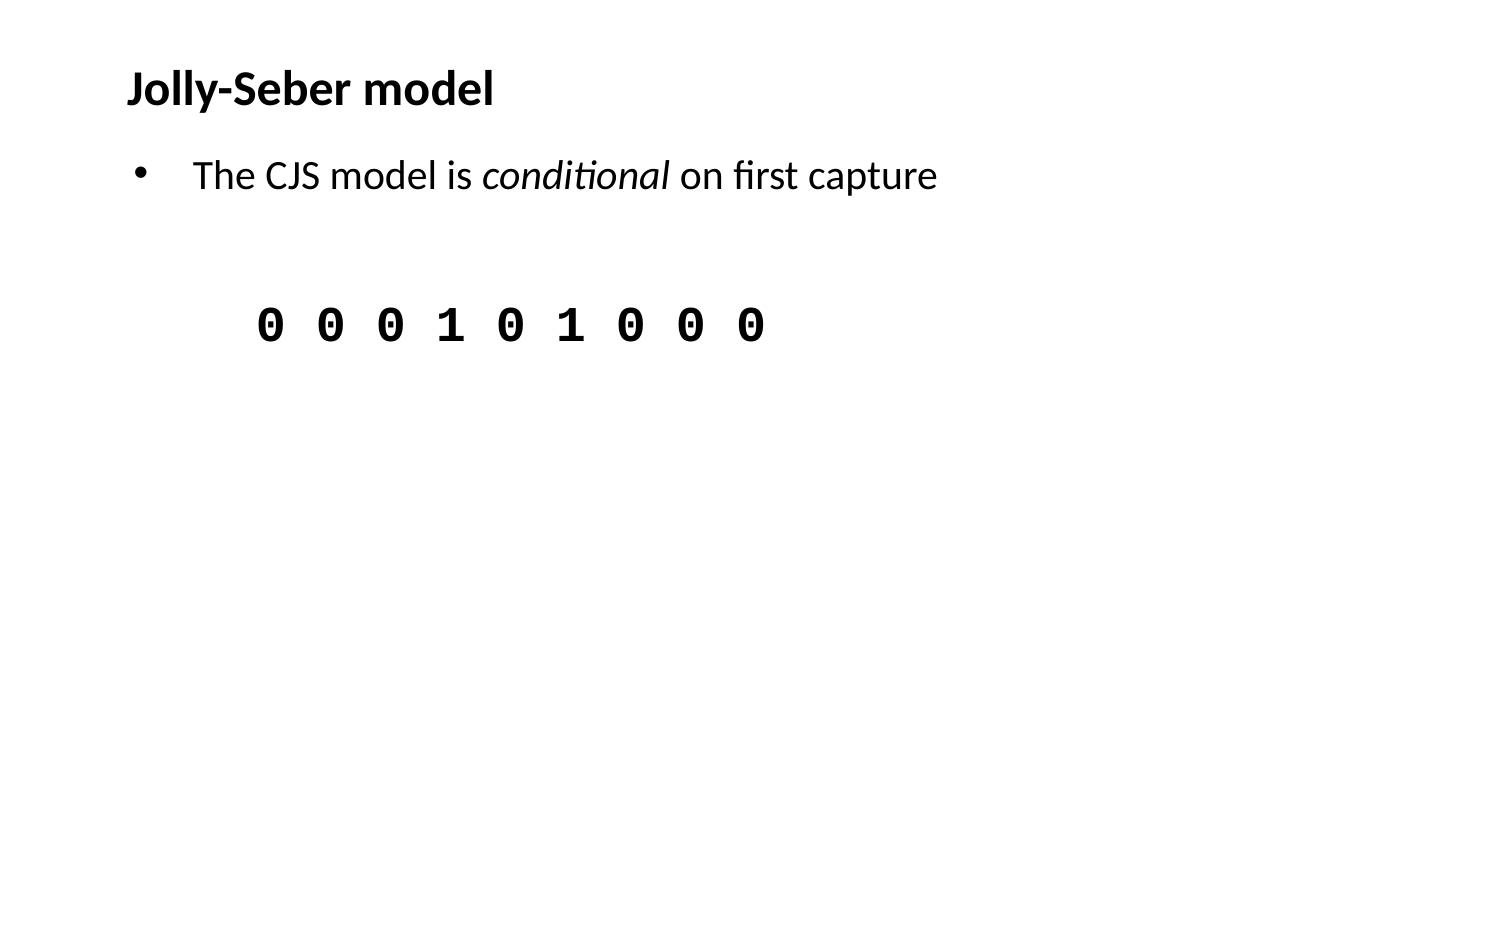

Jolly-Seber model
The CJS model is conditional on first capture

0 0 0 1 0 1 0 0 0